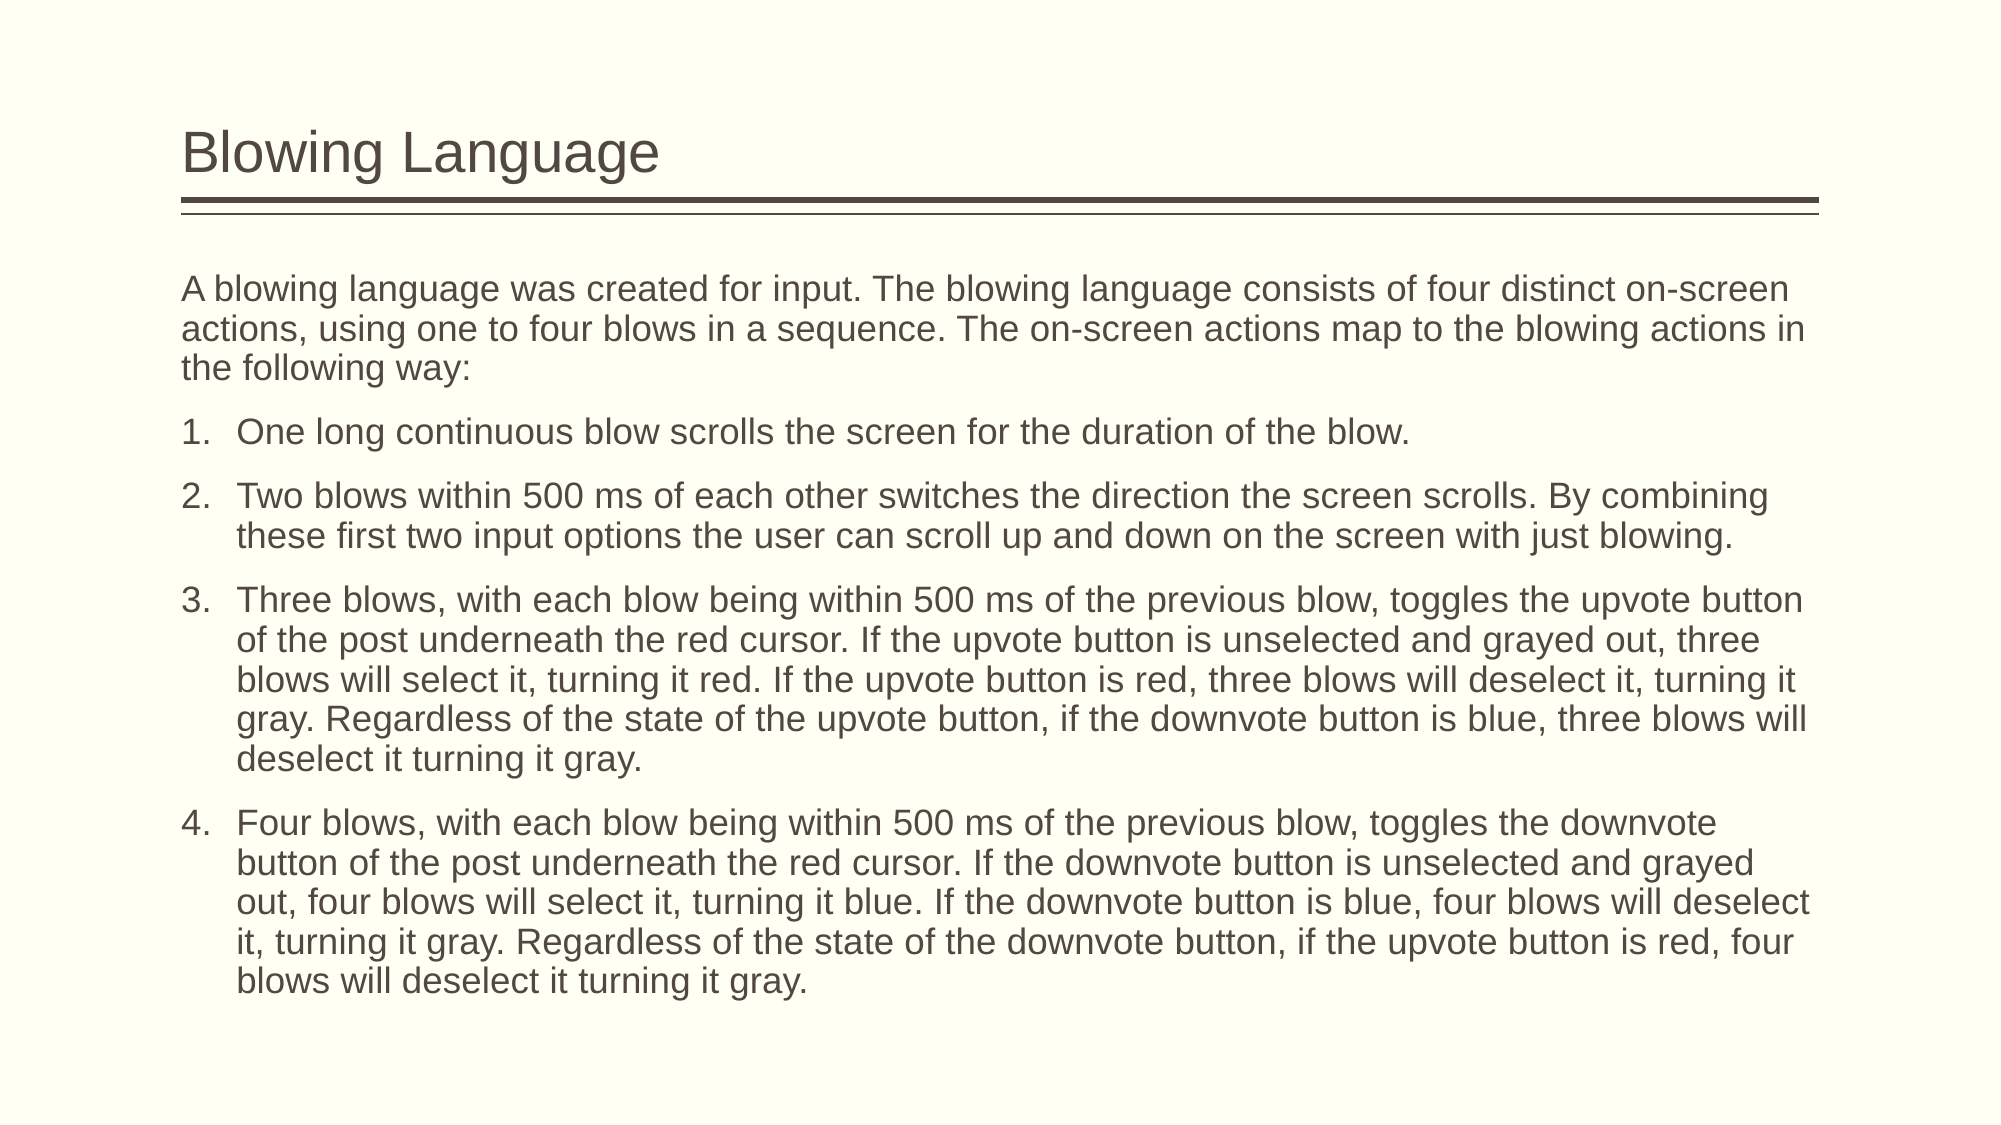

# Blowing Language
A blowing language was created for input. The blowing language consists of four distinct on-screen actions, using one to four blows in a sequence. The on-screen actions map to the blowing actions in the following way:
One long continuous blow scrolls the screen for the duration of the blow.
Two blows within 500 ms of each other switches the direction the screen scrolls. By combining these first two input options the user can scroll up and down on the screen with just blowing.
Three blows, with each blow being within 500 ms of the previous blow, toggles the upvote button of the post underneath the red cursor. If the upvote button is unselected and grayed out, three blows will select it, turning it red. If the upvote button is red, three blows will deselect it, turning it gray. Regardless of the state of the upvote button, if the downvote button is blue, three blows will deselect it turning it gray.
Four blows, with each blow being within 500 ms of the previous blow, toggles the downvote button of the post underneath the red cursor. If the downvote button is unselected and grayed out, four blows will select it, turning it blue. If the downvote button is blue, four blows will deselect it, turning it gray. Regardless of the state of the downvote button, if the upvote button is red, four blows will deselect it turning it gray.